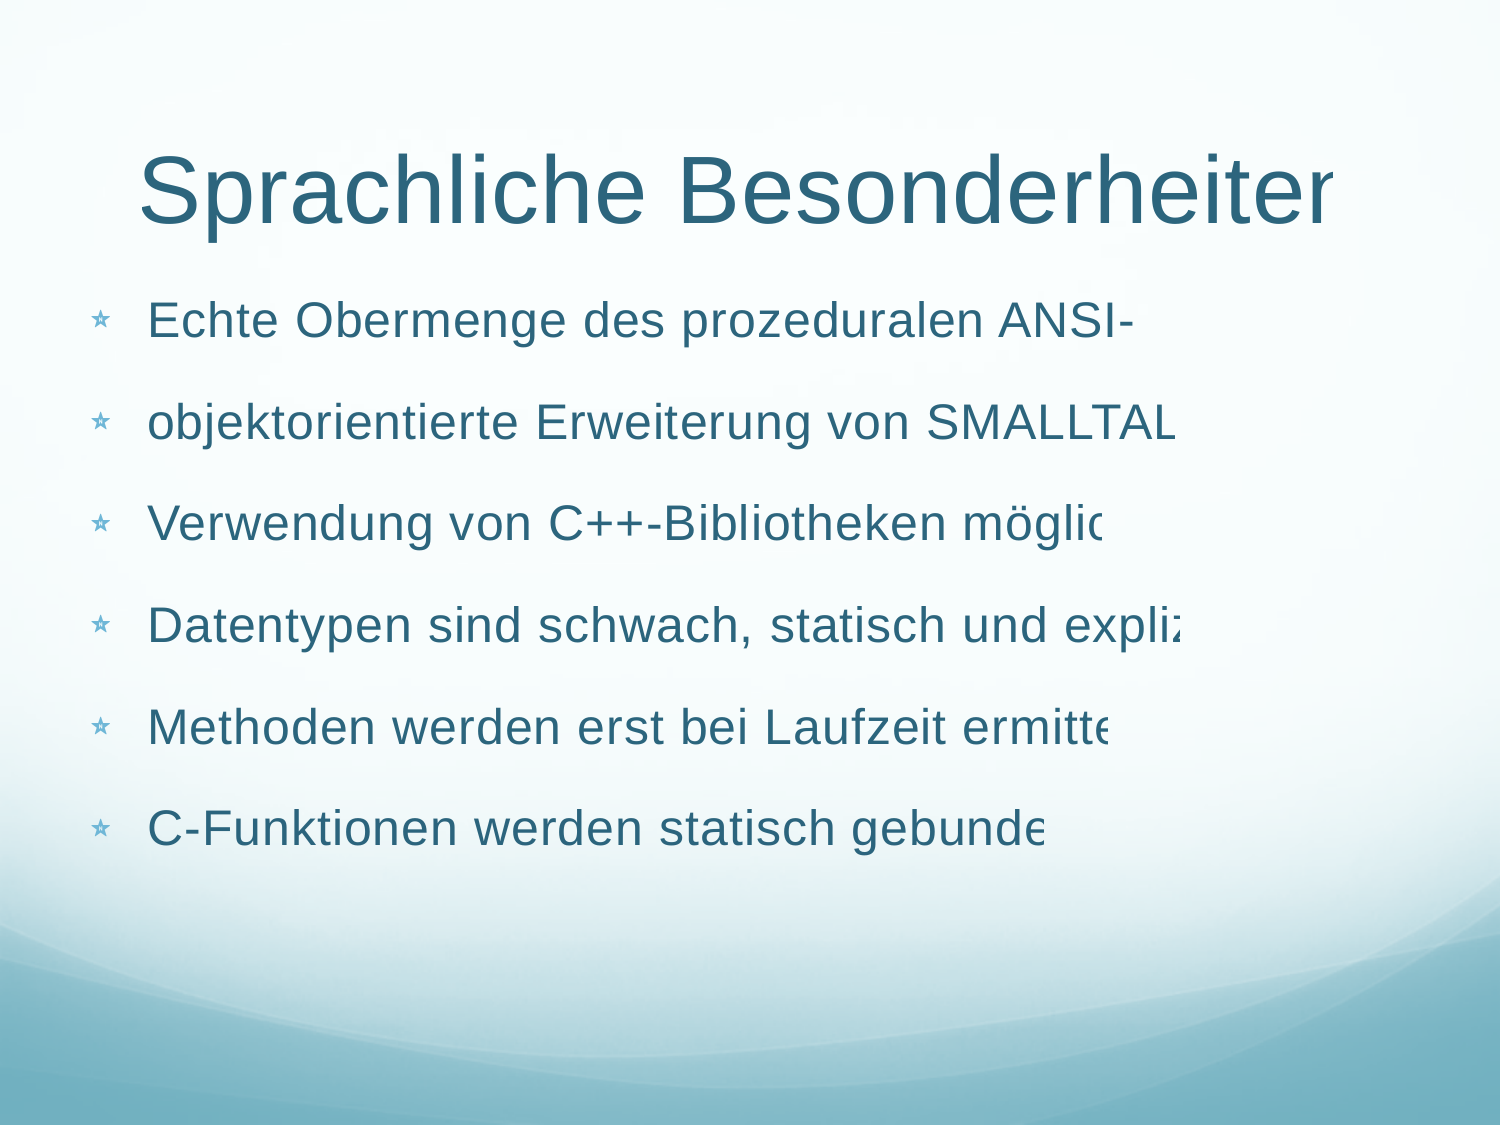

# Sprachliche Besonderheiten
Echte Obermenge des prozeduralen ANSI-C
objektorientierte Erweiterung von SMALLTALK
Verwendung von C++-Bibliotheken möglich
Datentypen sind schwach, statisch und explizit
Methoden werden erst bei Laufzeit ermittelt
C-Funktionen werden statisch gebunden